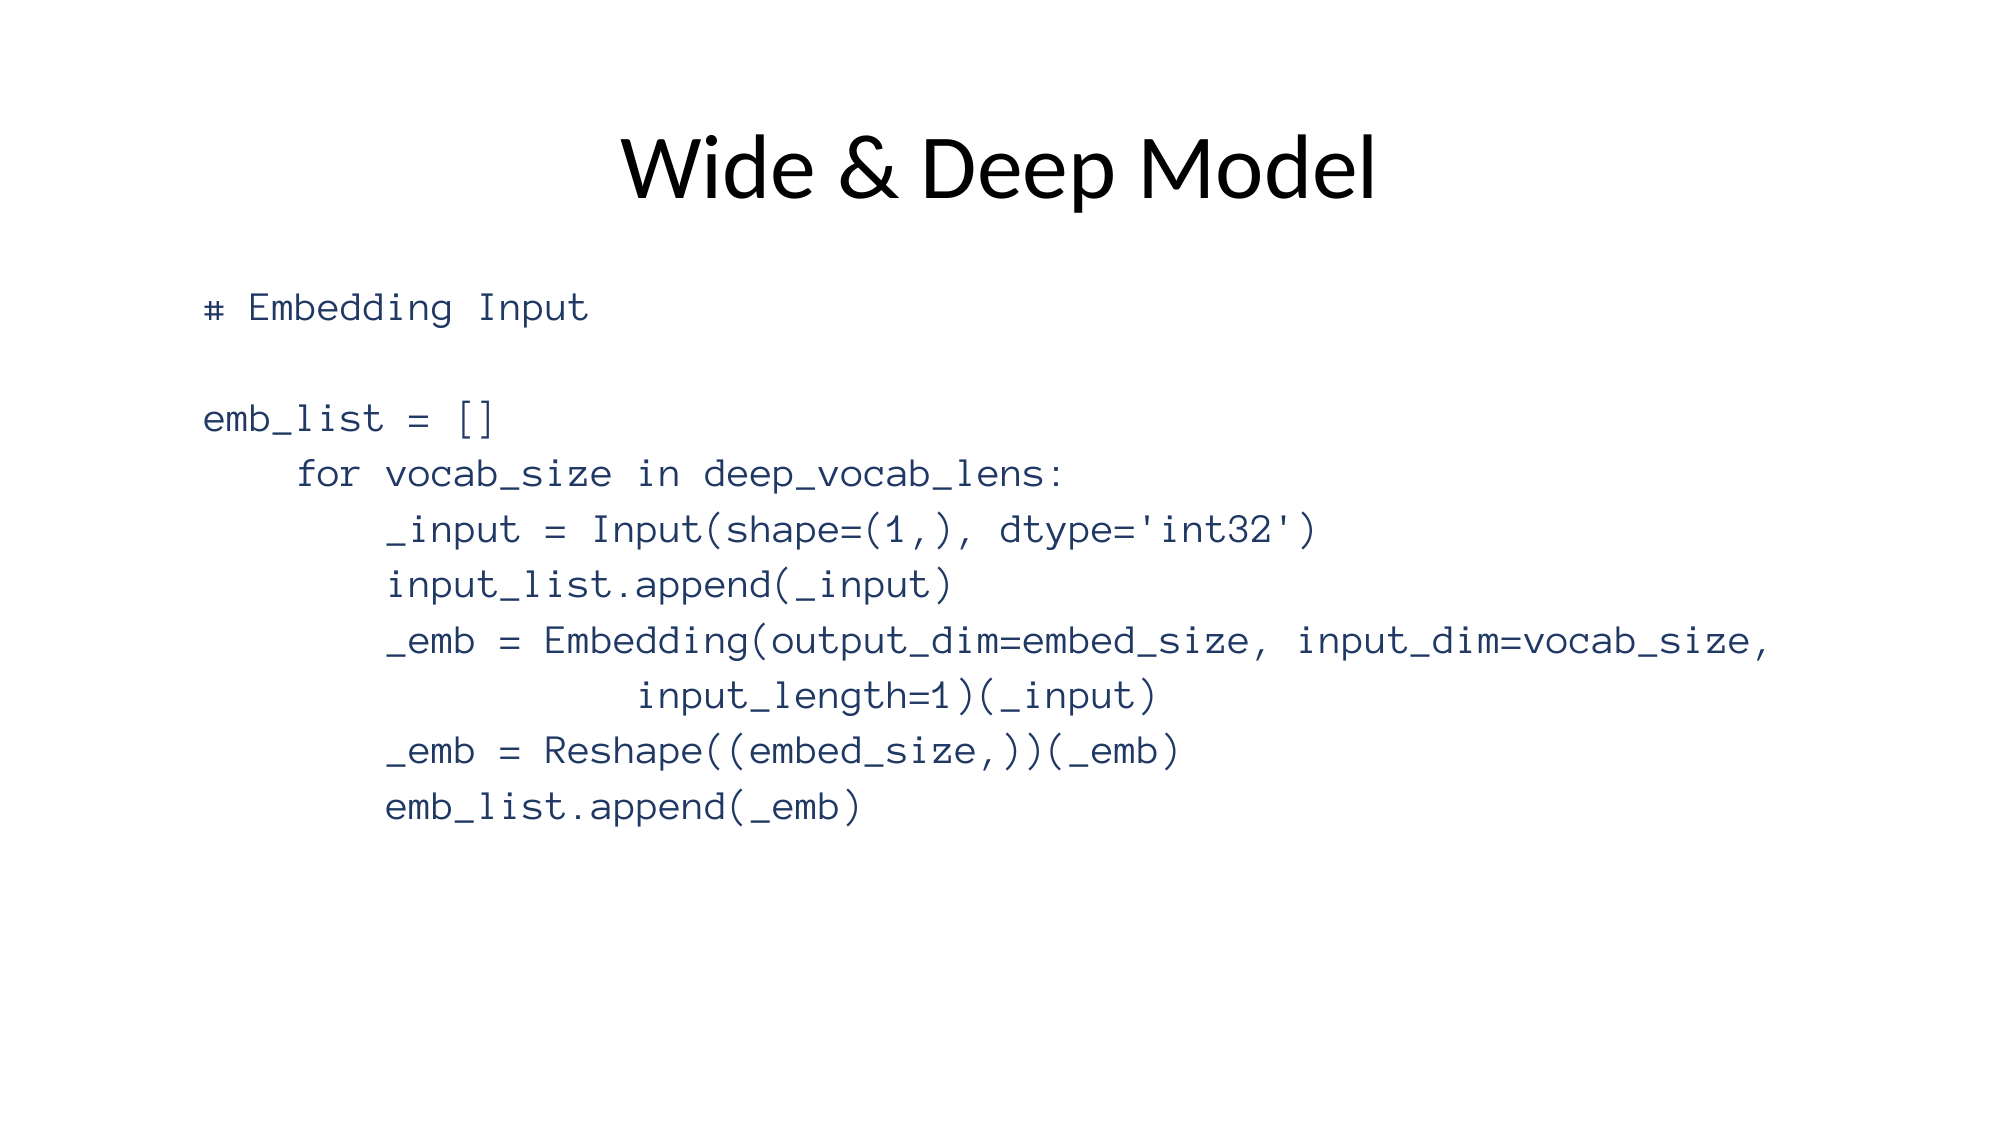

# Wide & Deep Model
# Embedding Input

emb_list = []
    for vocab_size in deep_vocab_lens:
        _input = Input(shape=(1,), dtype='int32')
        input_list.append(_input)
        _emb = Embedding(output_dim=embed_size, input_dim=vocab_size,
                   input_length=1)(_input)
        _emb = Reshape((embed_size,))(_emb)
        emb_list.append(_emb)